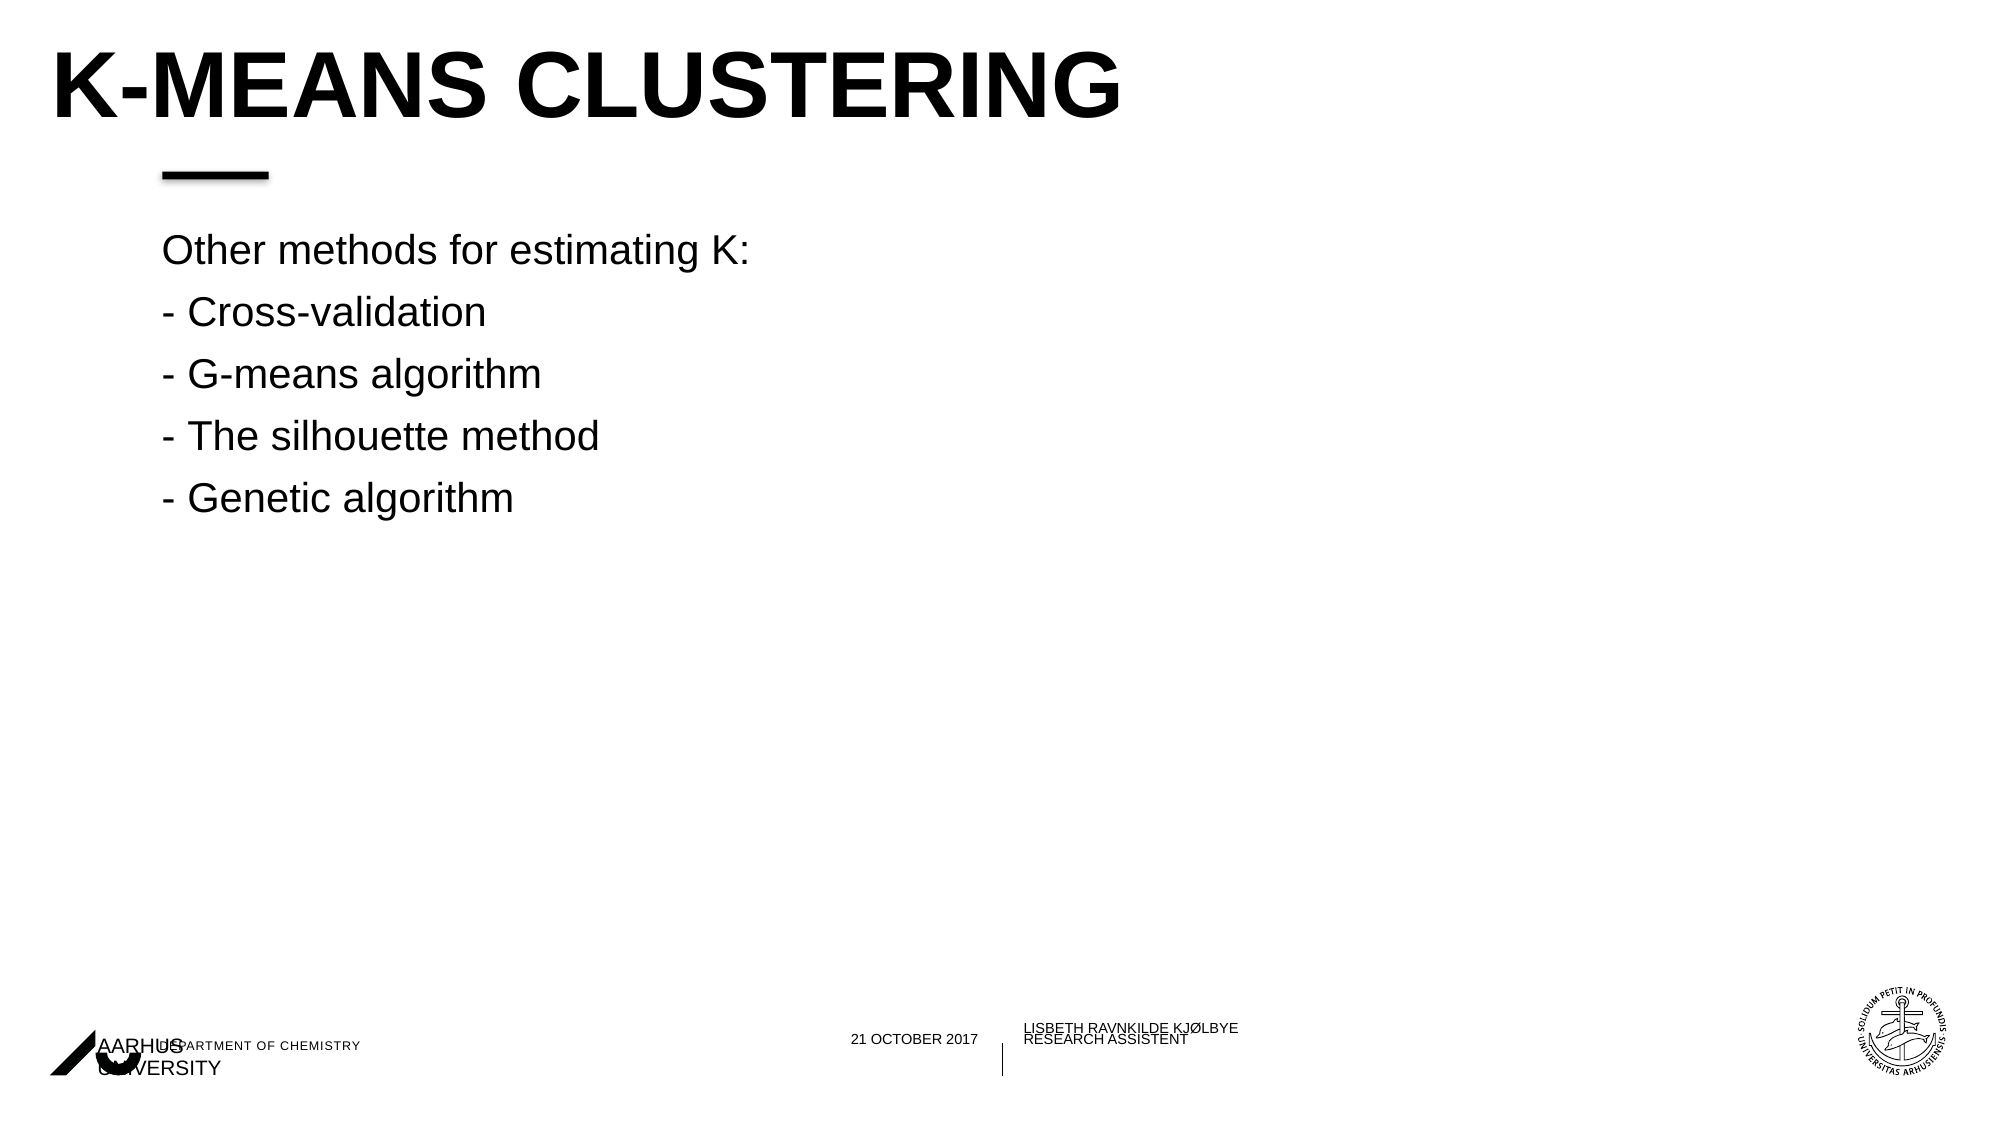

# K-means clustering
Other methods for estimating K:
- Cross-validation
- G-means algorithm
- The silhouette method
- Genetic algorithm
06/11/201721/10/2017